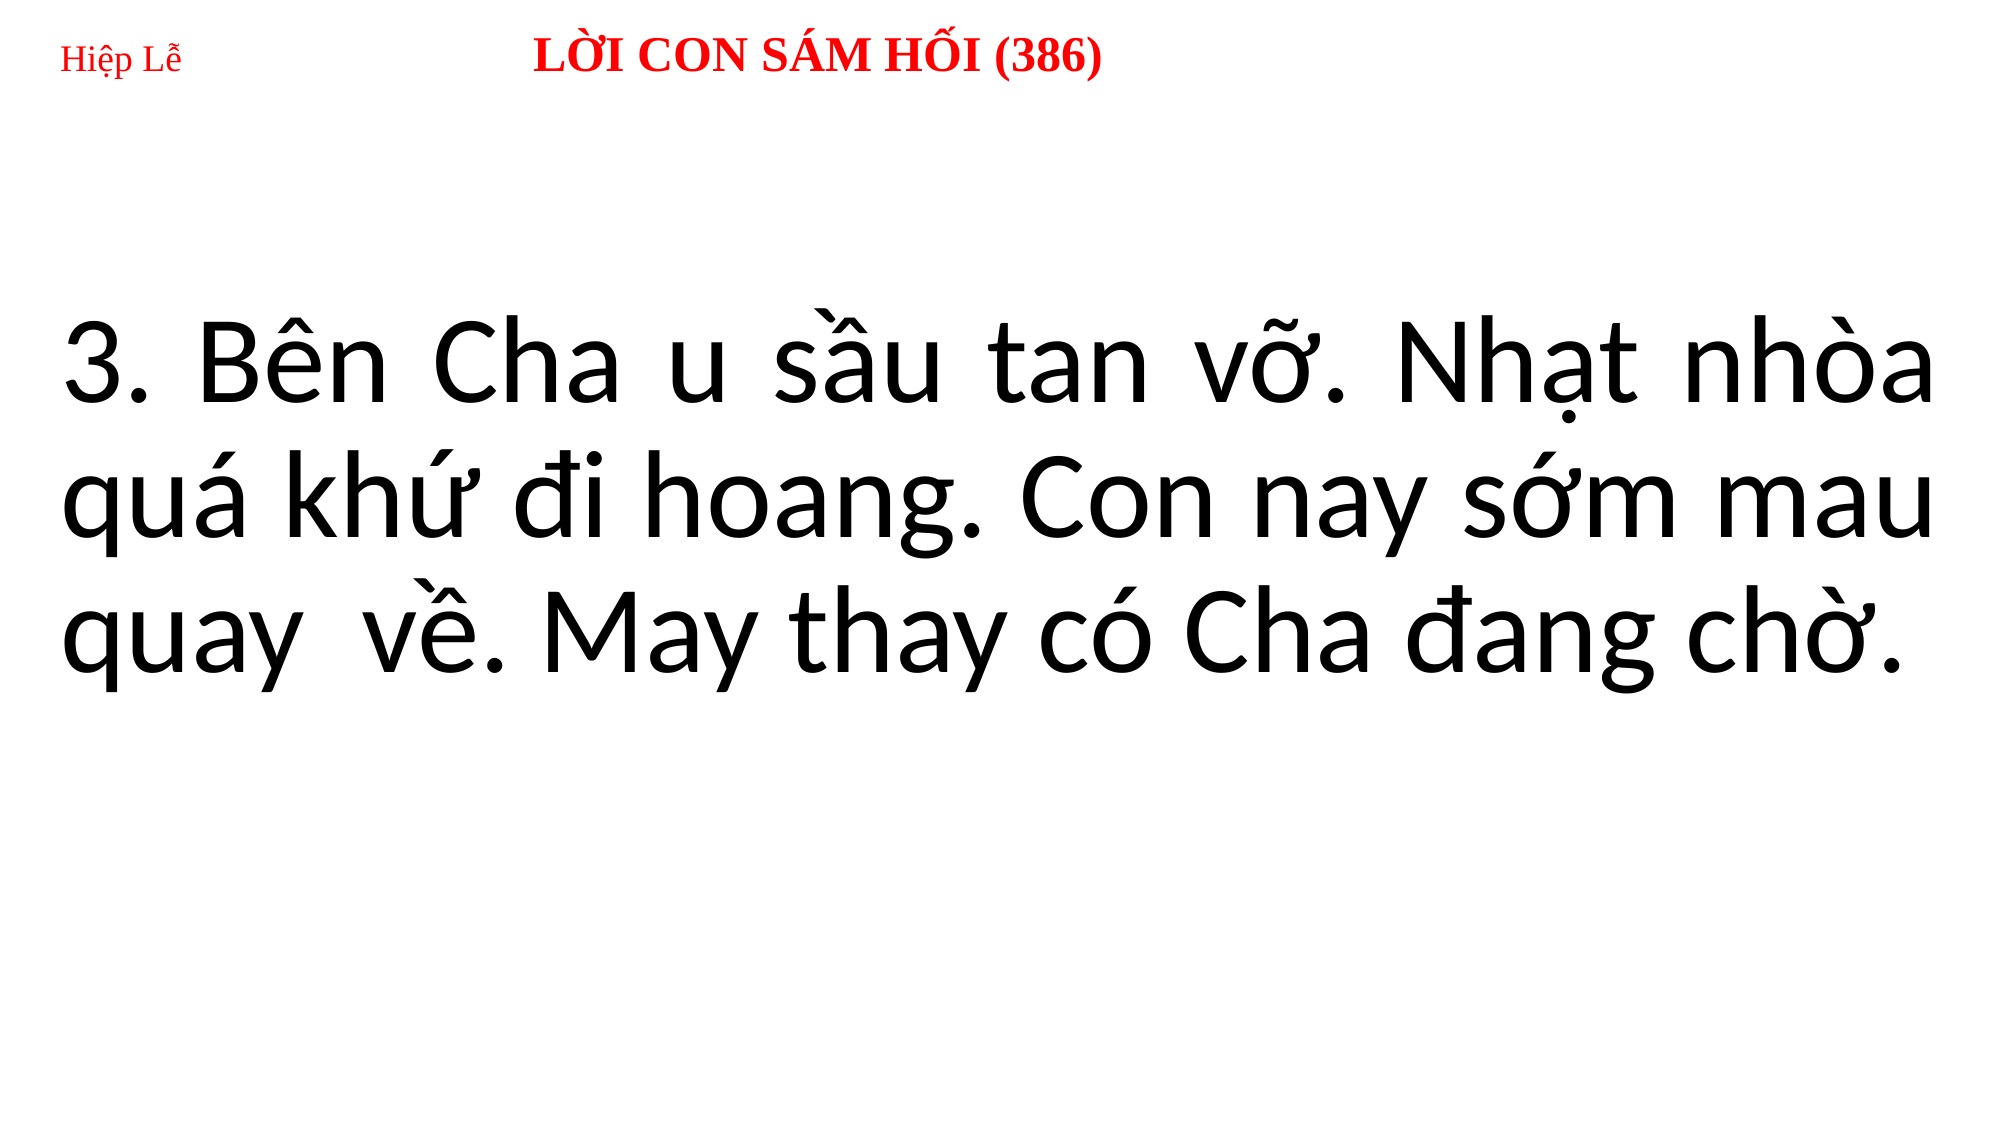

# Hiệp Lễ                                     LỜI CON SÁM HỐI (386)
3. Bên Cha u sầu tan vỡ. Nhạt nhòa quá khứ đi hoang. Con nay sớm mau quay  về. May thay có Cha đang chờ.